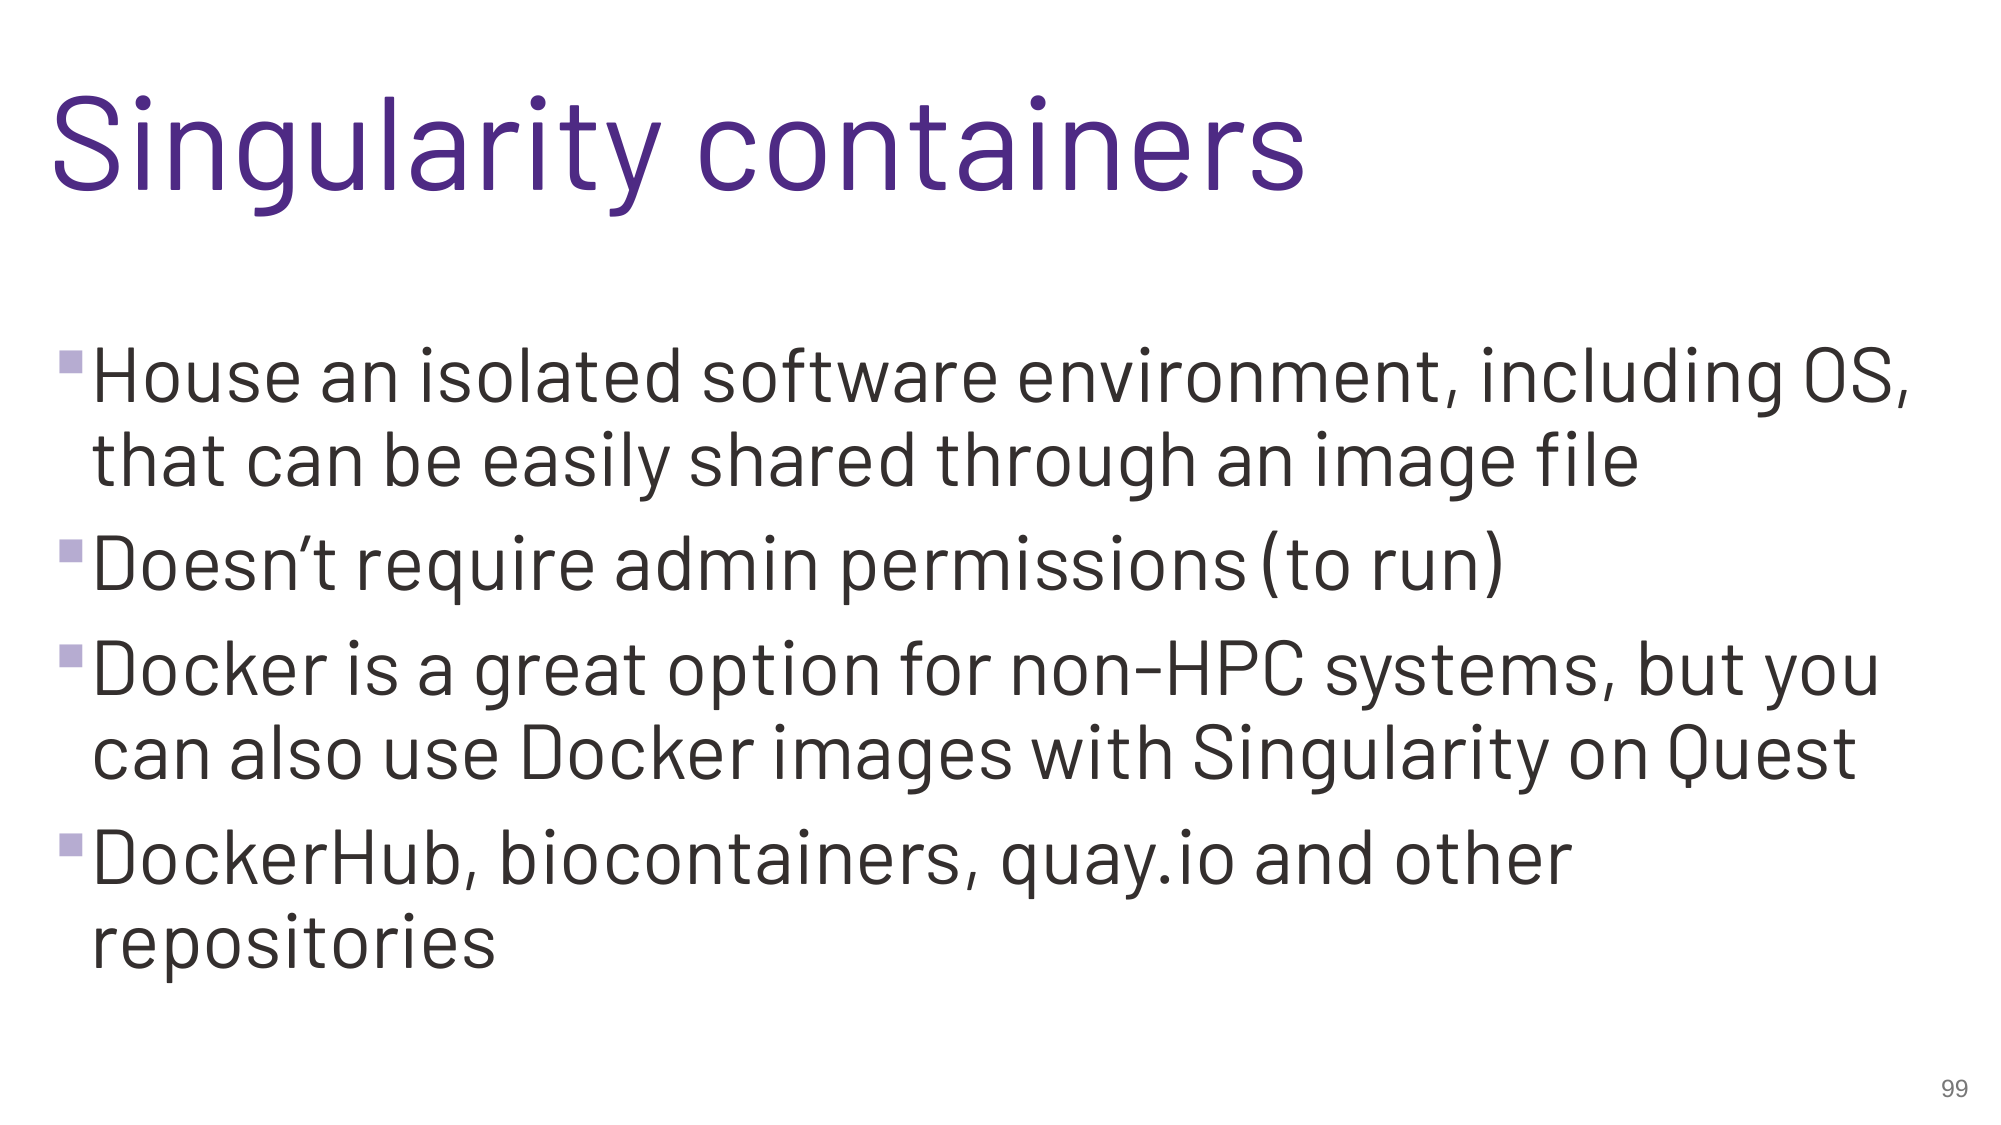

# Singularity containers
House an isolated software environment, including OS, that can be easily shared through an image file
Doesn’t require admin permissions (to run)
Docker is a great option for non-HPC systems, but you can also use Docker images with Singularity on Quest
DockerHub, biocontainers, quay.io and other repositories
99